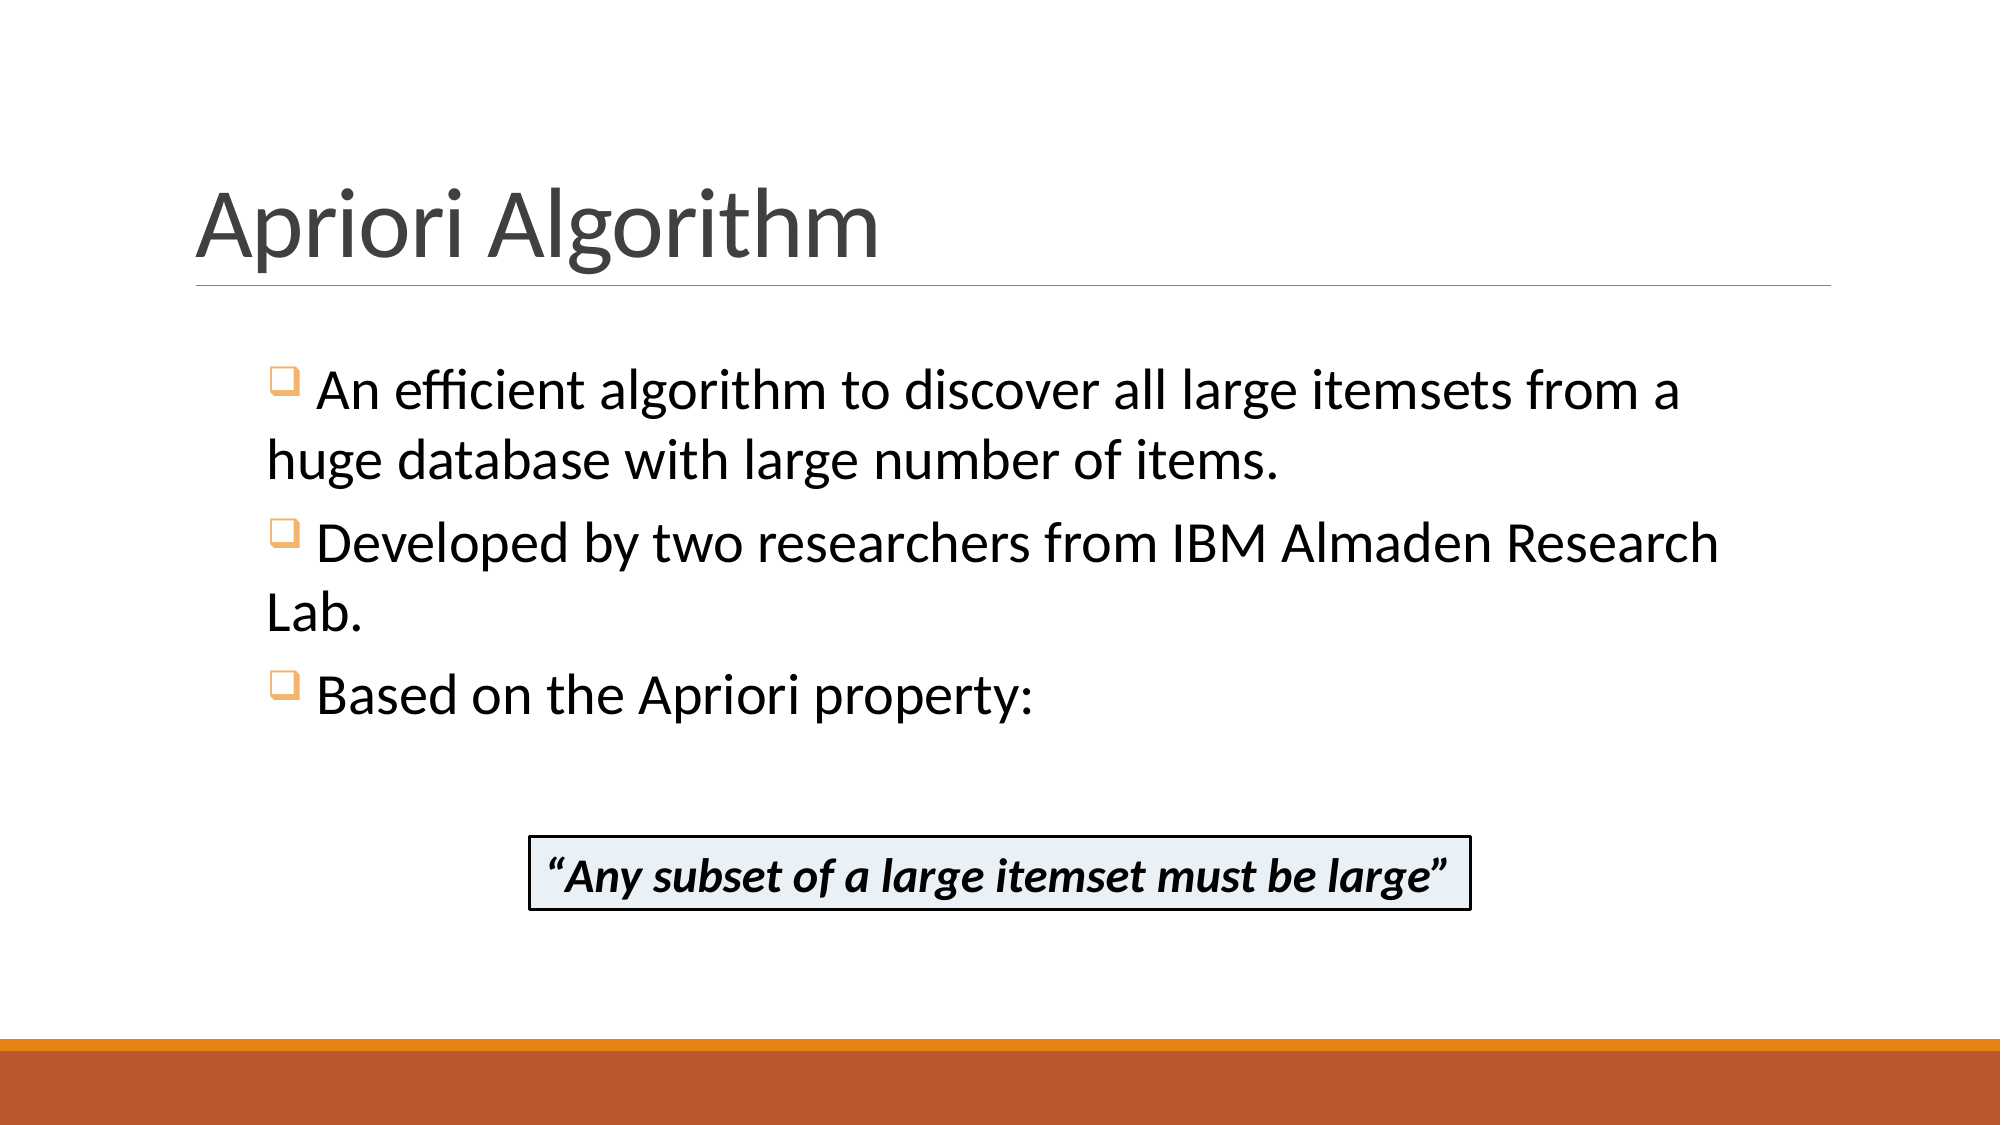

# Apriori Algorithm
 An efficient algorithm to discover all large itemsets from a huge database with large number of items.
 Developed by two researchers from IBM Almaden Research Lab.
 Based on the Apriori property:
“Any subset of a large itemset must be large”